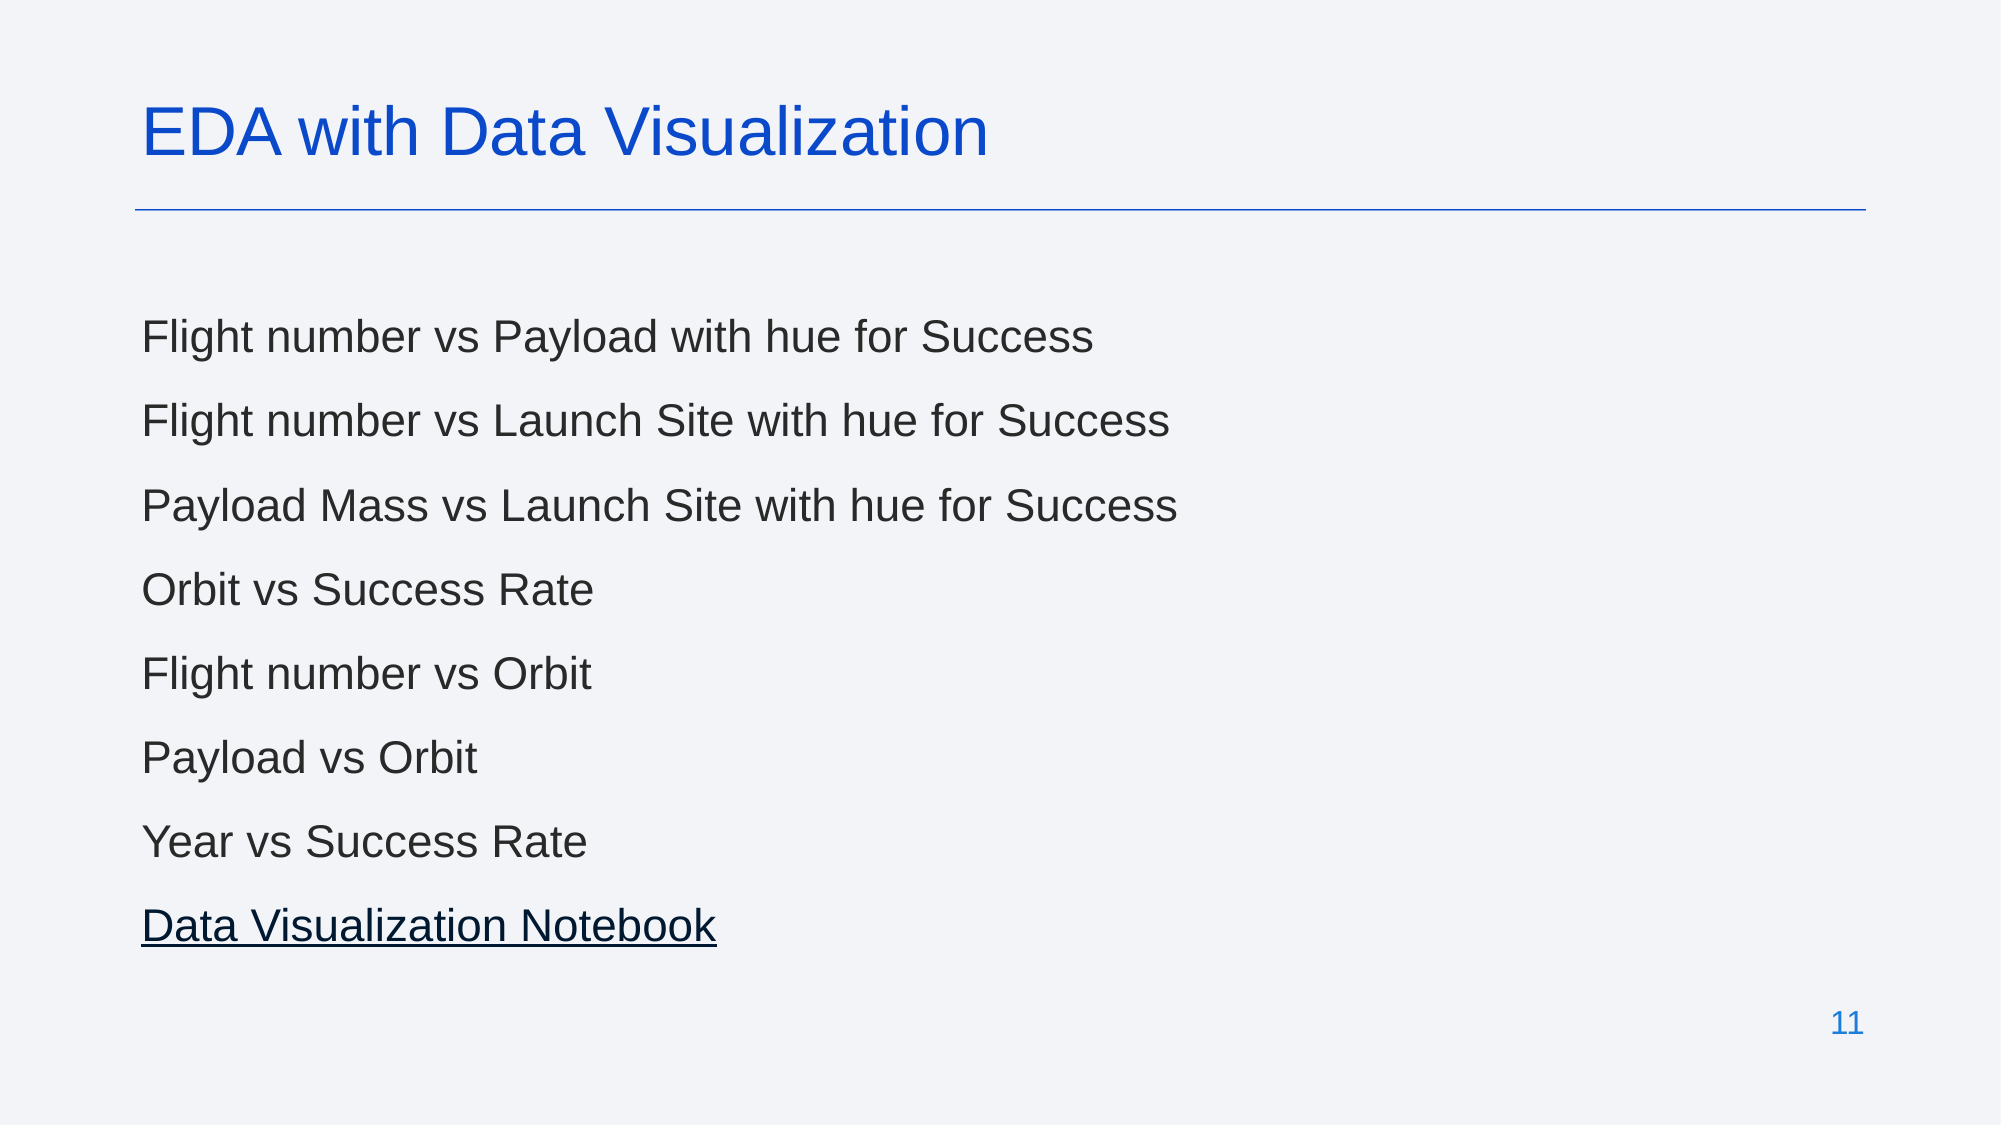

EDA with Data Visualization
Flight number vs Payload with hue for Success
Flight number vs Launch Site with hue for Success
Payload Mass vs Launch Site with hue for Success
Orbit vs Success Rate
Flight number vs Orbit
Payload vs Orbit
Year vs Success Rate
Data Visualization Notebook

11